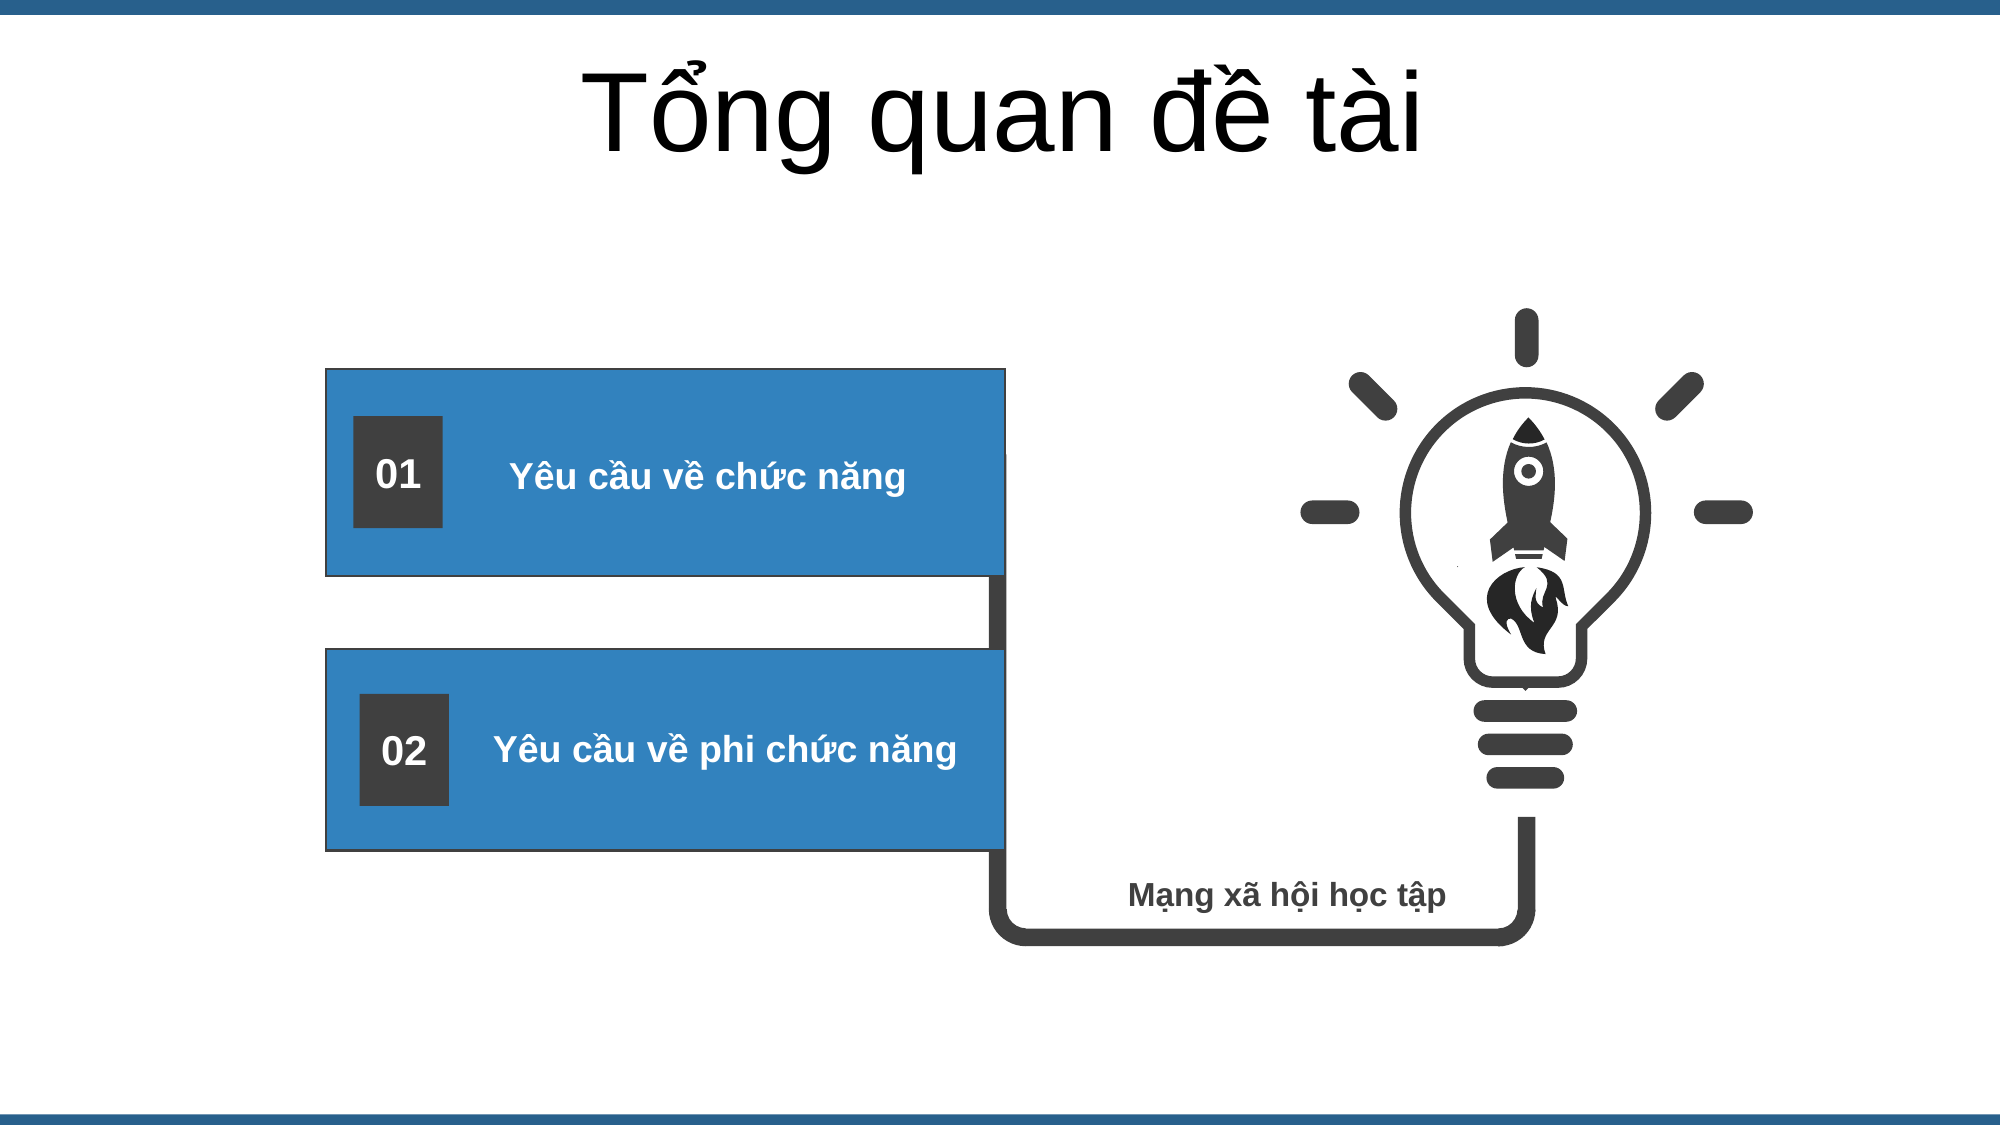

Tổng quan đề tài

01
Yêu cầu về chức năng

02
Yêu cầu về phi chức năng

Mạng xã hội học tập